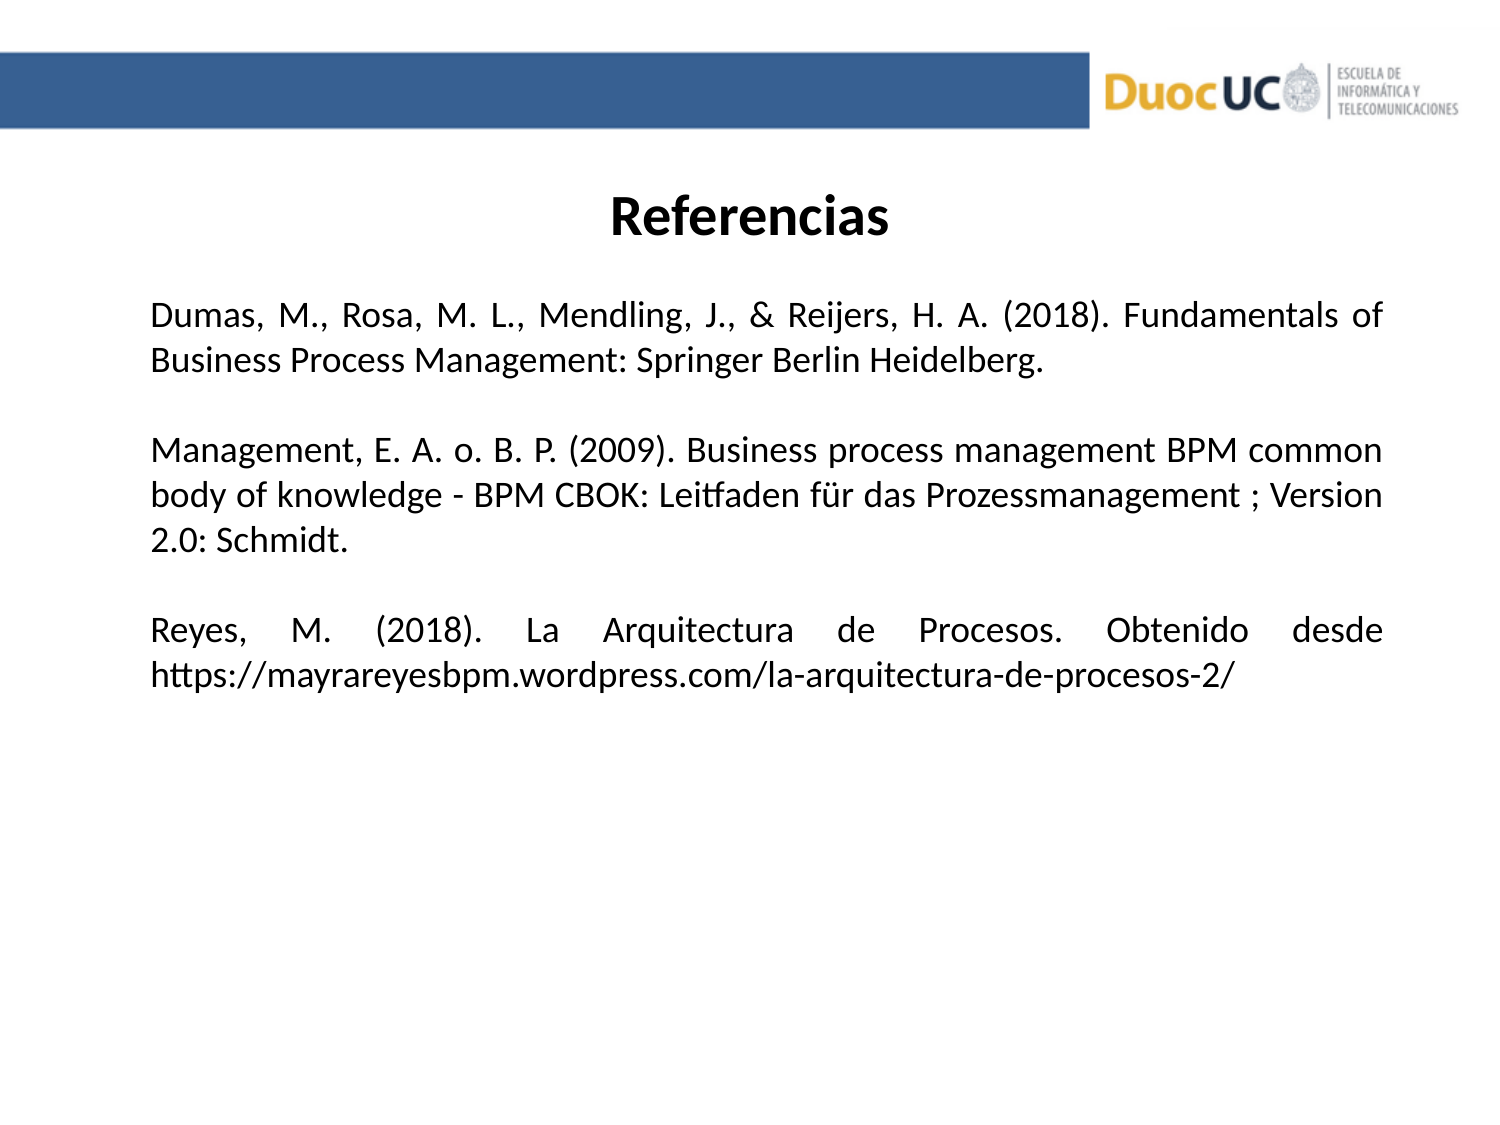

Referencias
Dumas, M., Rosa, M. L., Mendling, J., & Reijers, H. A. (2018). Fundamentals of Business Process Management: Springer Berlin Heidelberg.

Management, E. A. o. B. P. (2009). Business process management BPM common body of knowledge - BPM CBOK: Leitfaden für das Prozessmanagement ; Version 2.0: Schmidt.

Reyes, M. (2018). La Arquitectura de Procesos. Obtenido desde https://mayrareyesbpm.wordpress.com/la-arquitectura-de-procesos-2/